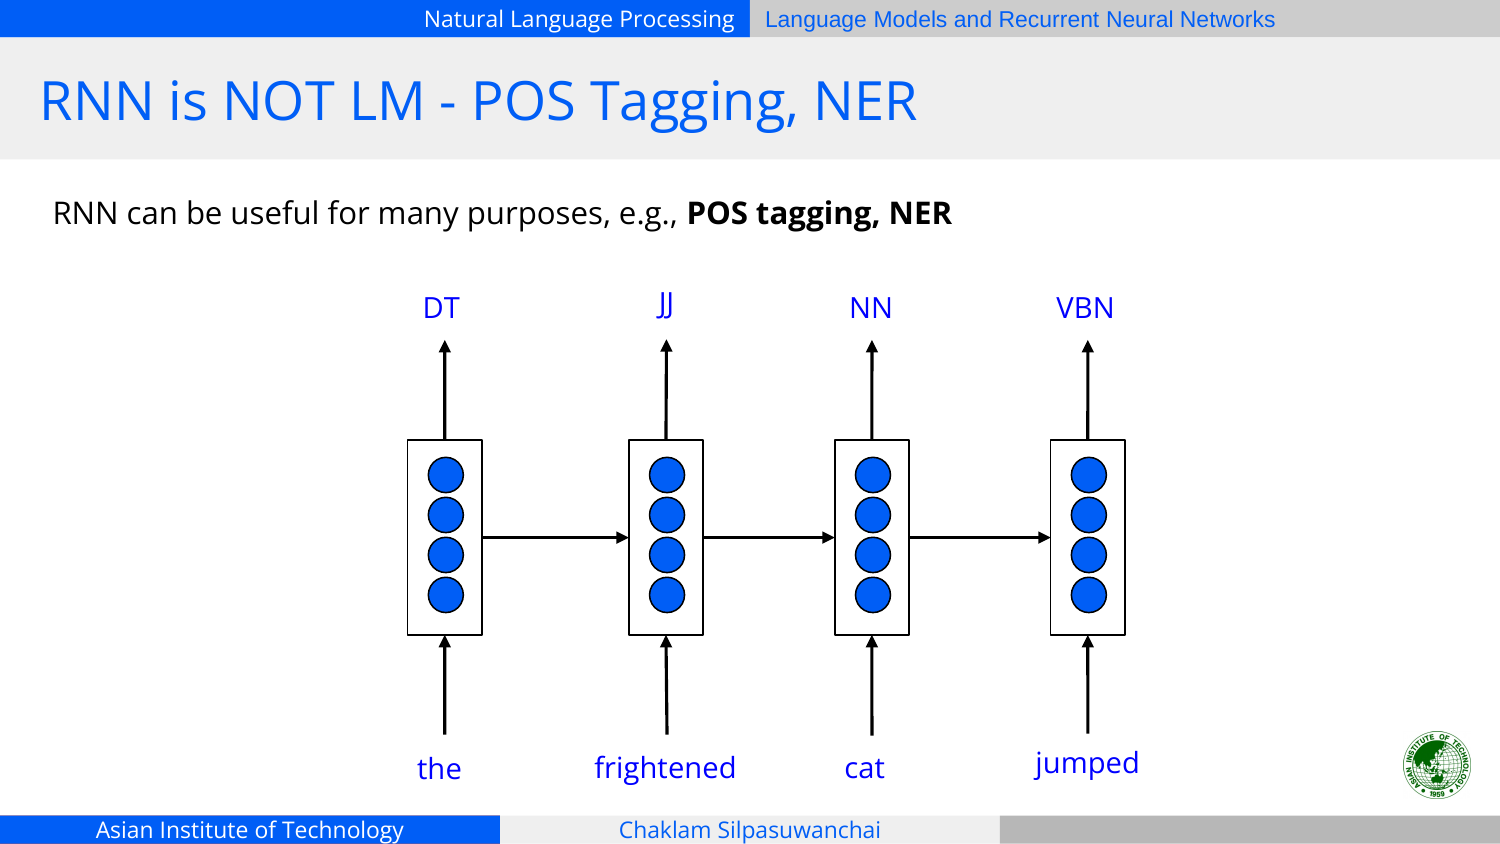

# RNN is NOT LM - POS Tagging, NER
RNN can be useful for many purposes, e.g., POS tagging, NER
JJ
DT
NN
VBN

jumped
frightened
cat
the